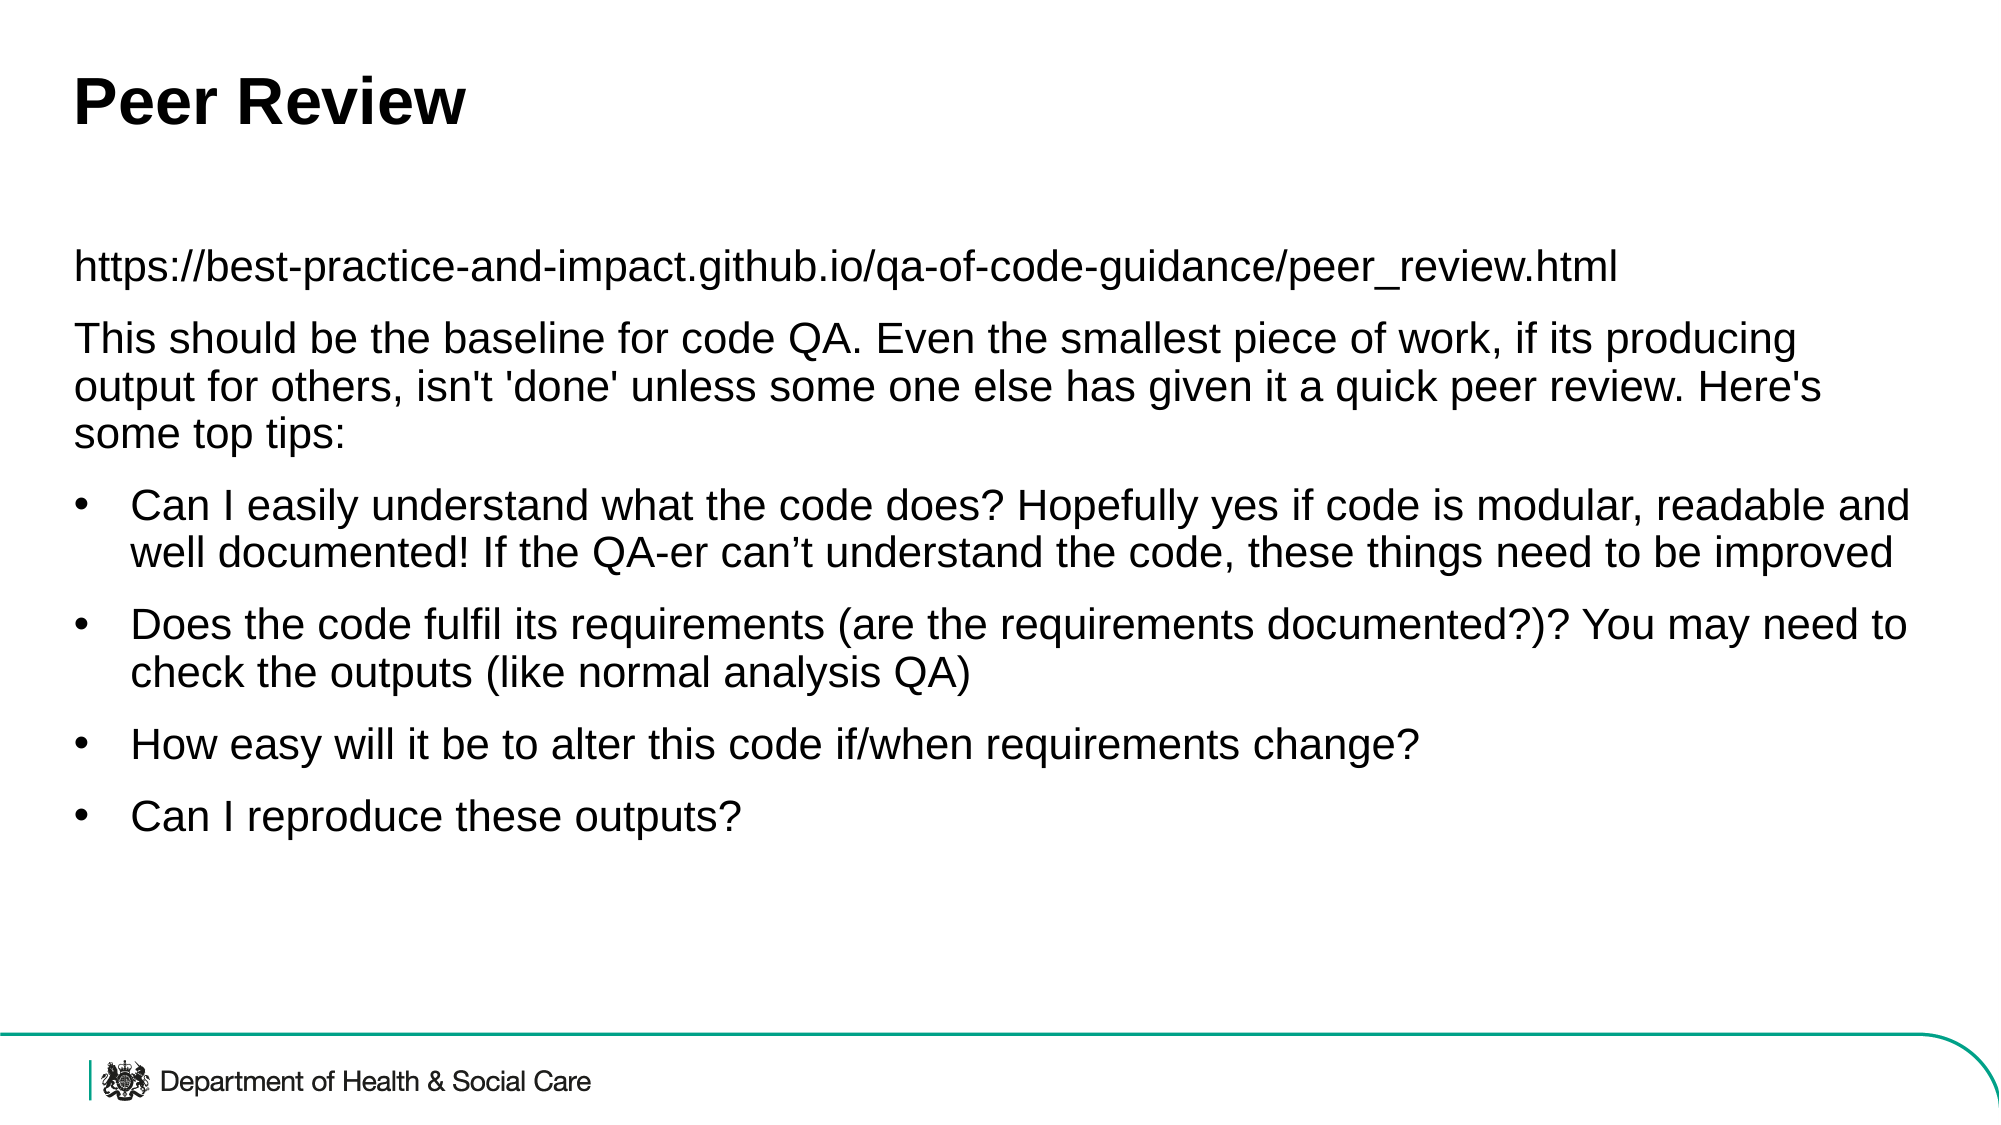

# Peer Review
https://best-practice-and-impact.github.io/qa-of-code-guidance/peer_review.html
This should be the baseline for code QA. Even the smallest piece of work, if its producing output for others, isn't 'done' unless some one else has given it a quick peer review. Here's some top tips:
Can I easily understand what the code does? Hopefully yes if code is modular, readable and well documented! If the QA-er can’t understand the code, these things need to be improved
Does the code fulfil its requirements (are the requirements documented?)? You may need to check the outputs (like normal analysis QA)
How easy will it be to alter this code if/when requirements change?
Can I reproduce these outputs?